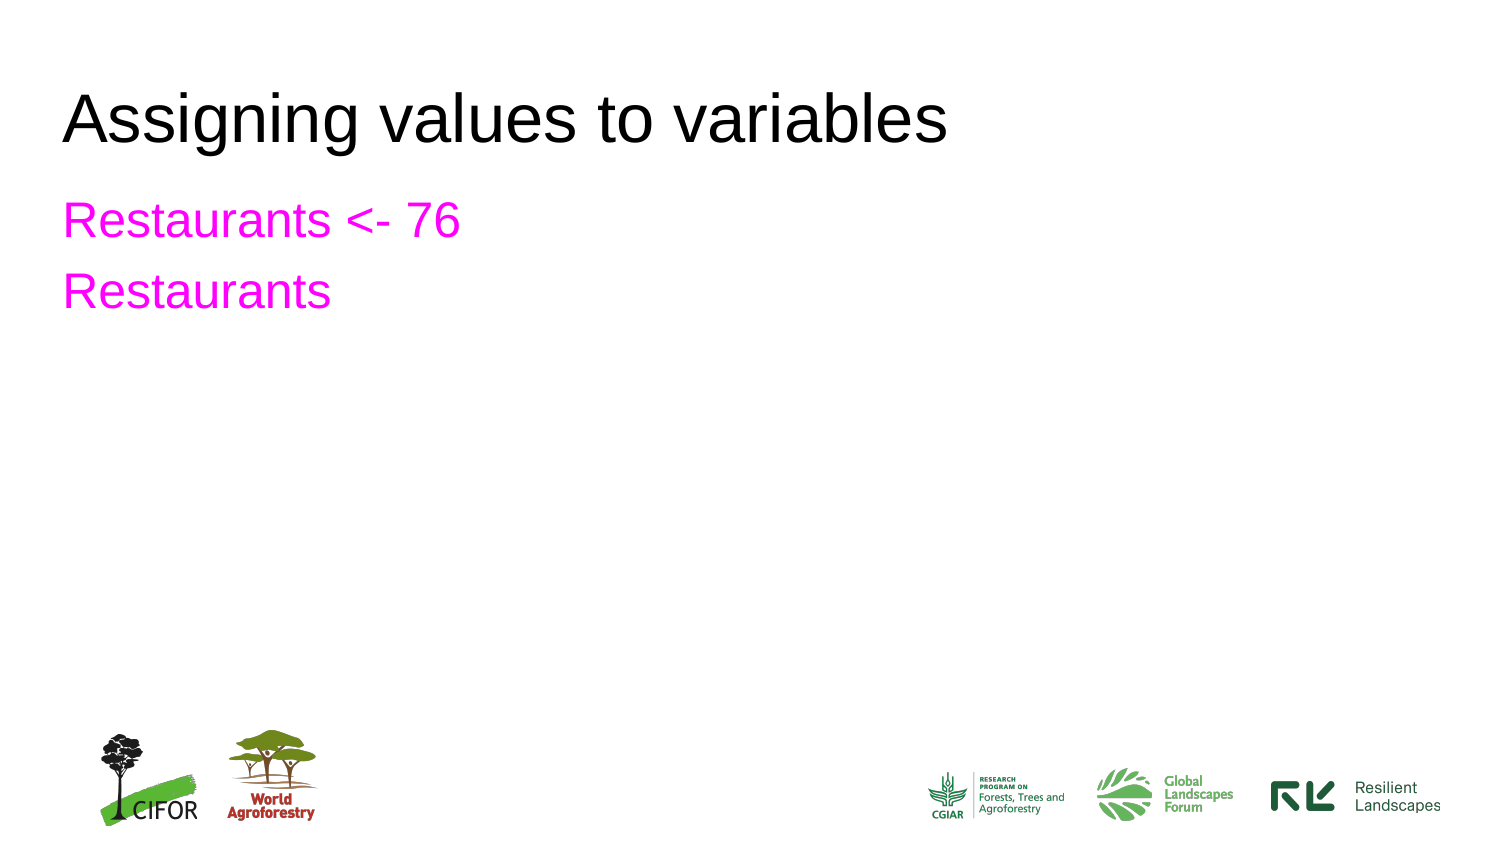

# Assigning values to variables
Restaurants <- 76
Restaurants